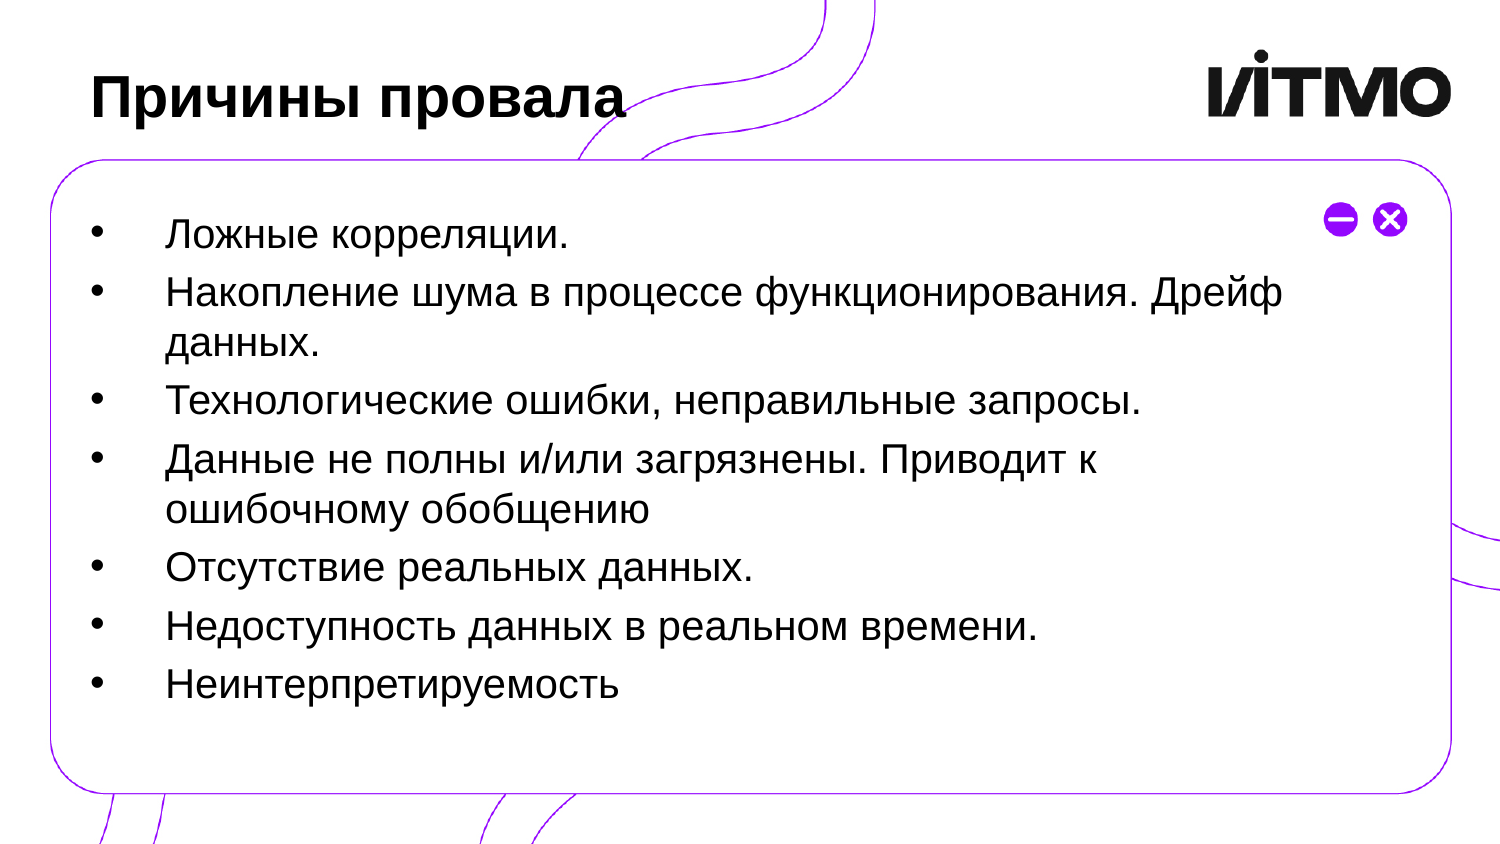

# Причины провала
Ложные корреляции.
Накопление шума в процессе функционирования. Дрейф данных.
Технологические ошибки, неправильные запросы.
Данные не полны и/или загрязнены. Приводит к ошибочному обобщению
Отсутствие реальных данных.
Недоступность данных в реальном времени.
Неинтерпретируемость